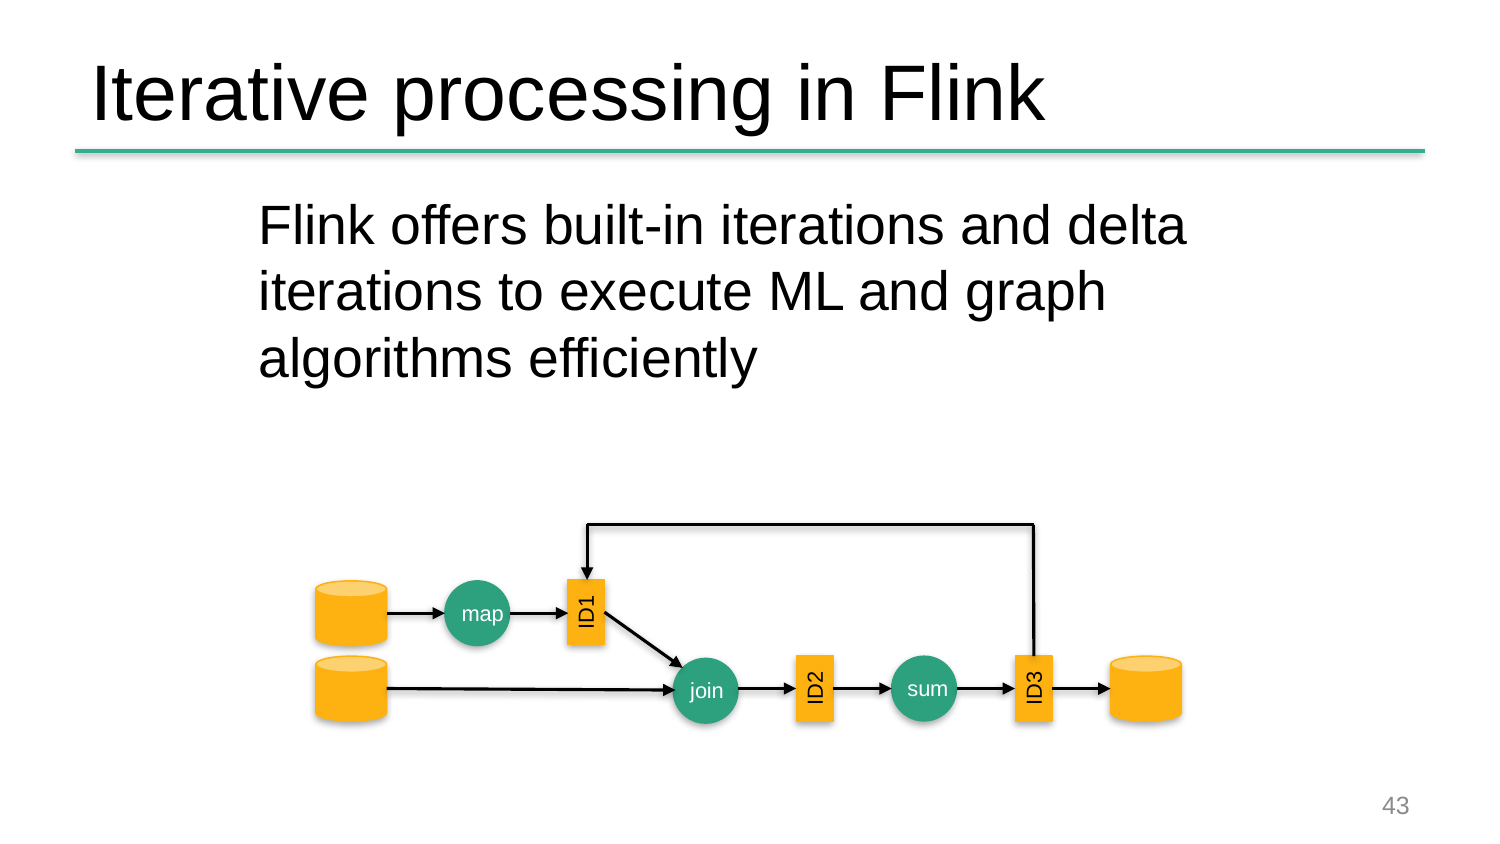

# Iterative processing in Flink
Flink offers built-in iterations and delta iterations to execute ML and graph algorithms efficiently

ID1
map

sum
ID3
ID2
join
43